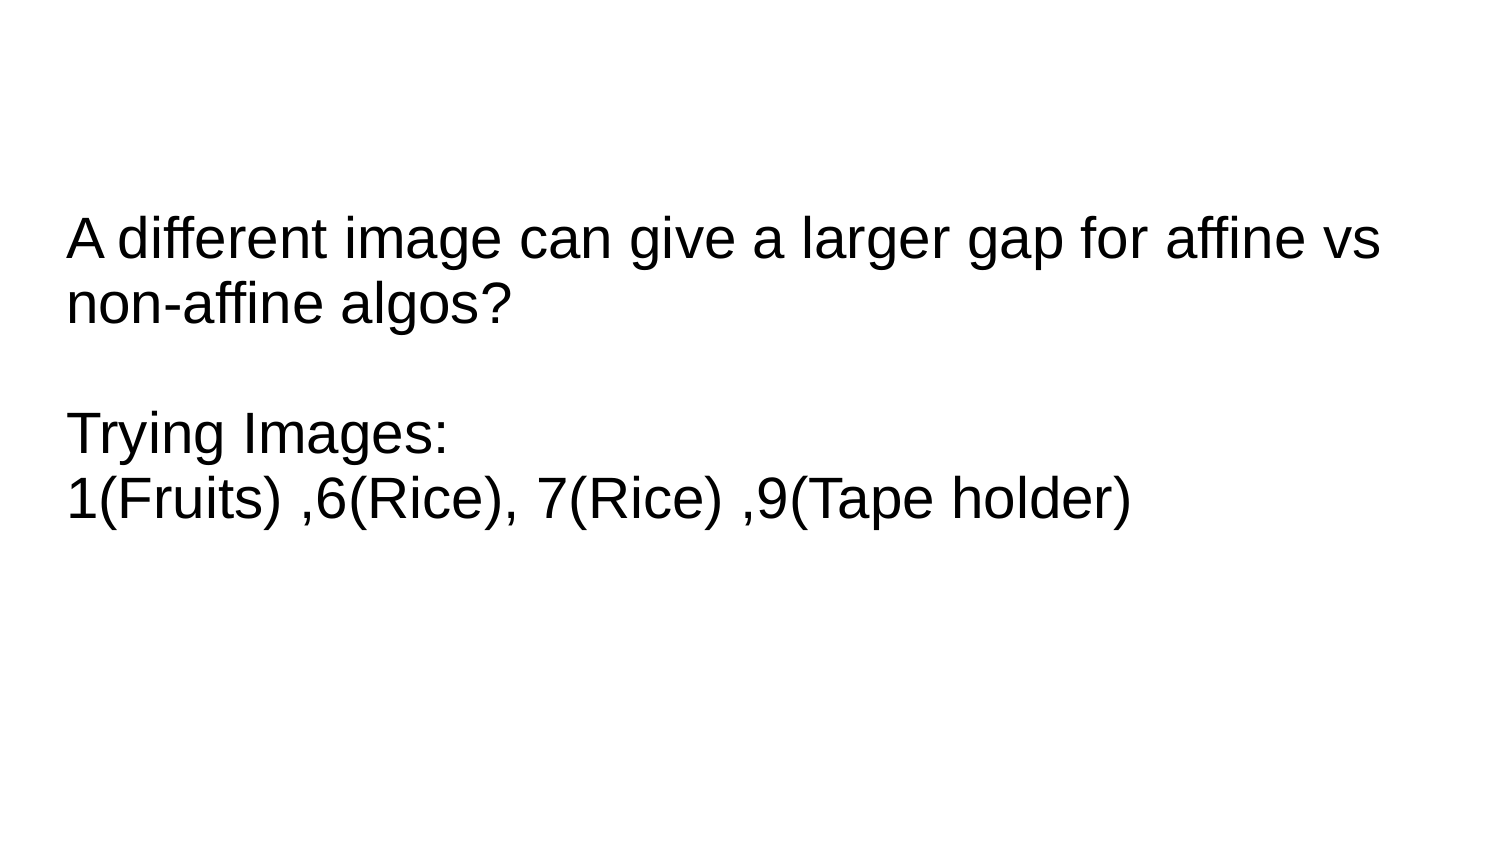

# A different image can give a larger gap for affine vs non-affine algos?

Trying Images:
1(Fruits) ,6(Rice), 7(Rice) ,9(Tape holder)